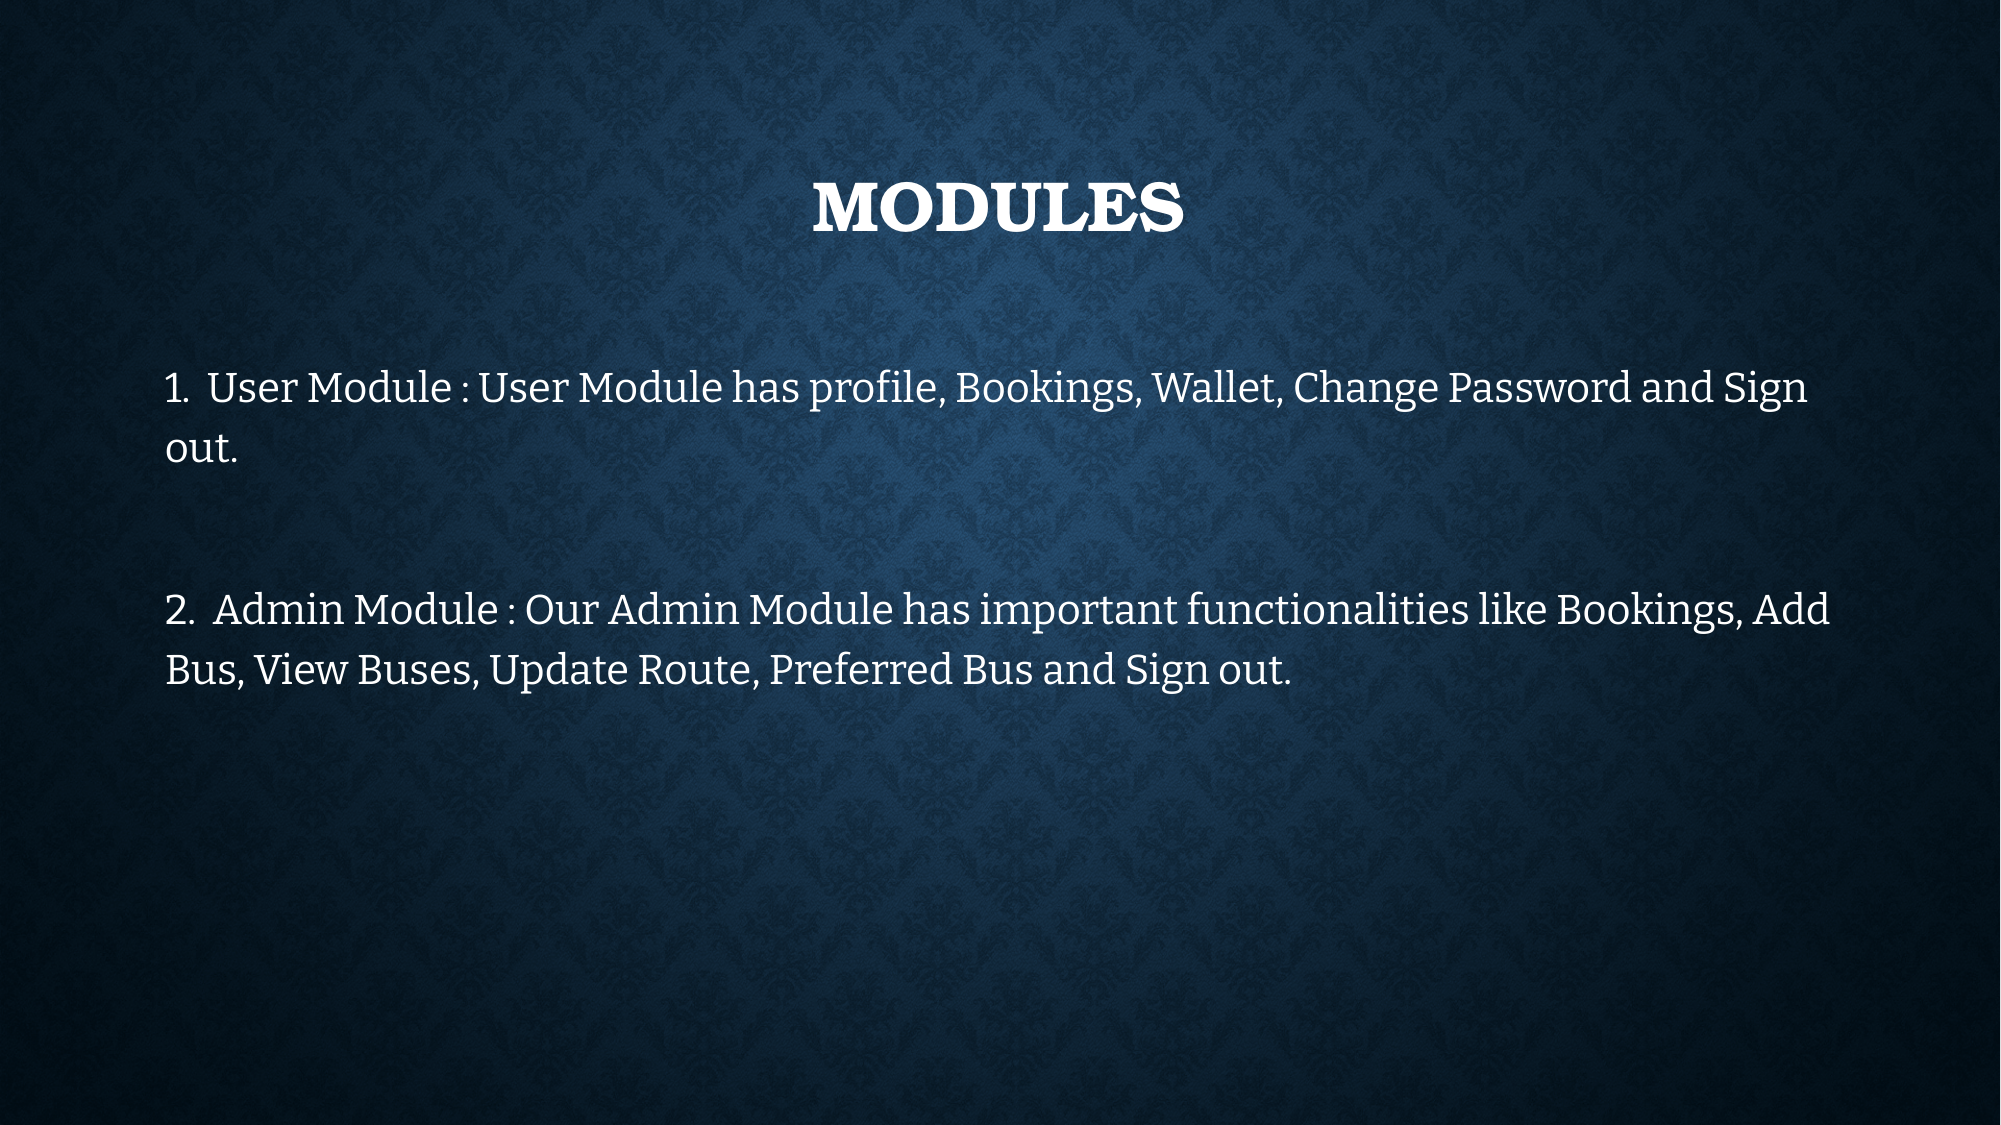

# MODULES
1.  User Module : User Module has profile, Bookings, Wallet, Change Password and Sign out.

2.  Admin Module : Our Admin Module has important functionalities like Bookings, Add Bus, View Buses, Update Route, Preferred Bus and Sign out.